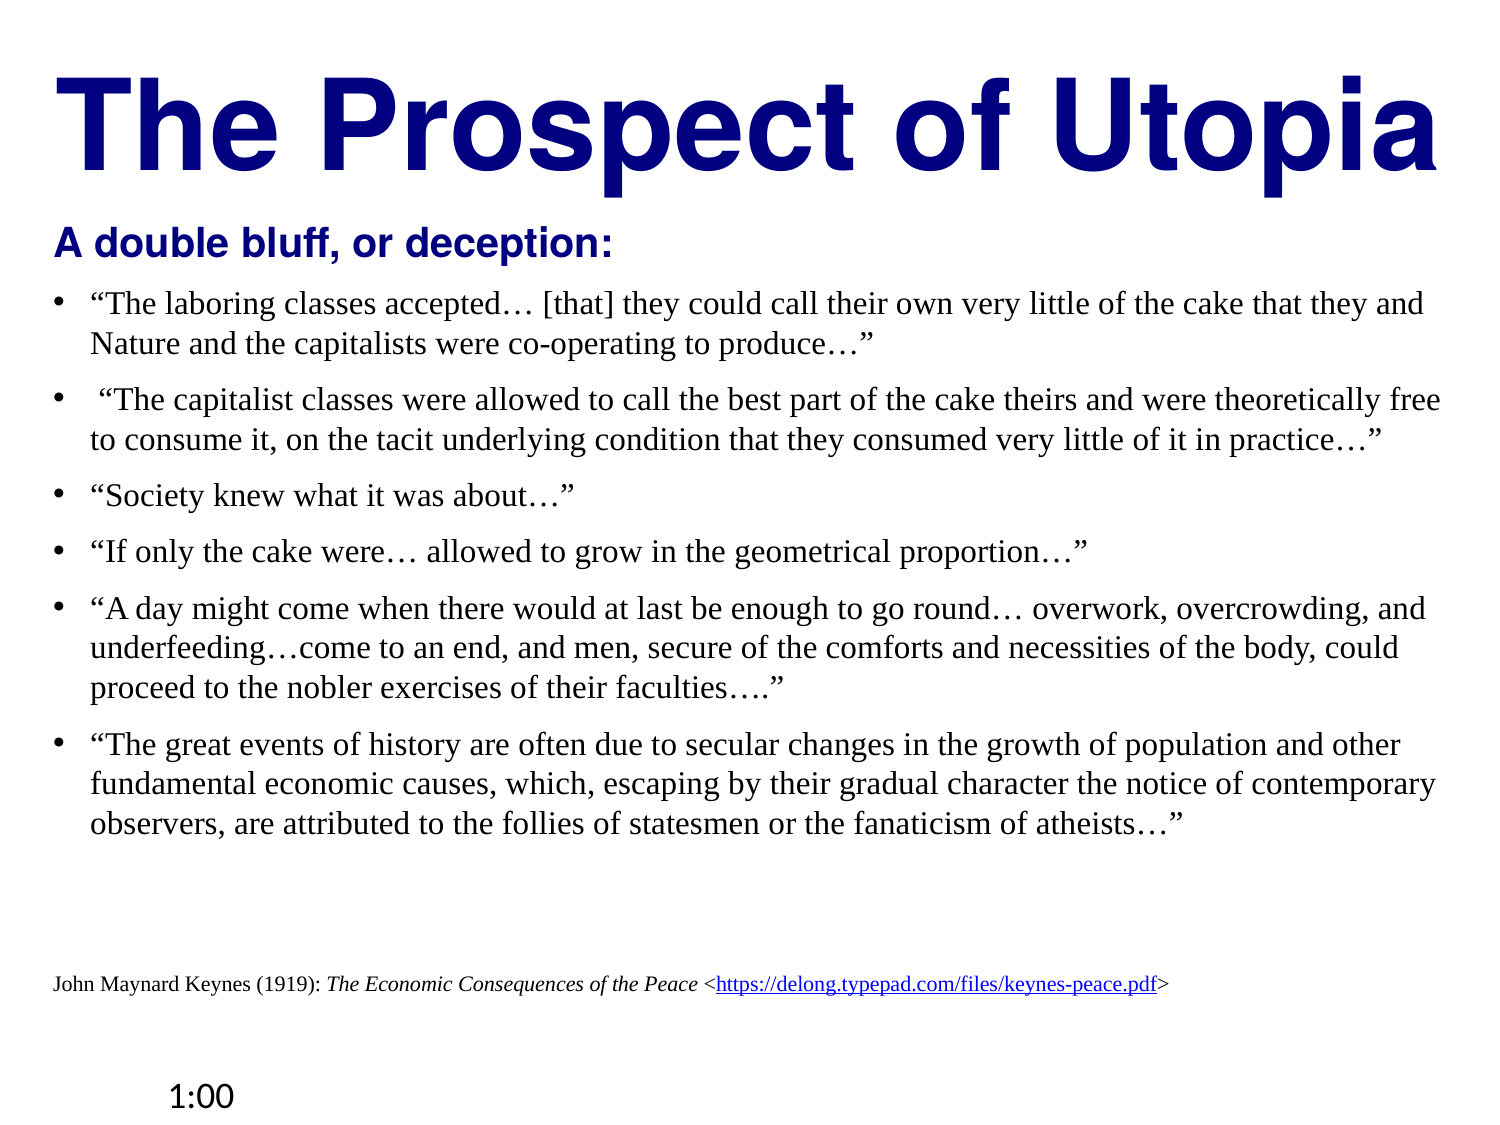

The Prospect of Utopia
A double bluff, or deception:
“The laboring classes accepted… [that] they could call their own very little of the cake that they and Nature and the capitalists were co-operating to produce…”
 “The capitalist classes were allowed to call the best part of the cake theirs and were theoretically free to consume it, on the tacit underlying condition that they consumed very little of it in practice…”
“Society knew what it was about…”
“If only the cake were… allowed to grow in the geometrical proportion…”
“A day might come when there would at last be enough to go round… overwork, overcrowding, and underfeeding…come to an end, and men, secure of the comforts and necessities of the body, could proceed to the nobler exercises of their faculties….”
“The great events of history are often due to secular changes in the growth of population and other fundamental economic causes, which, escaping by their gradual character the notice of contemporary observers, are attributed to the follies of statesmen or the fanaticism of atheists…”

John Maynard Keynes (1919): The Economic Consequences of the Peace <https://delong.typepad.com/files/keynes-peace.pdf>
1:00